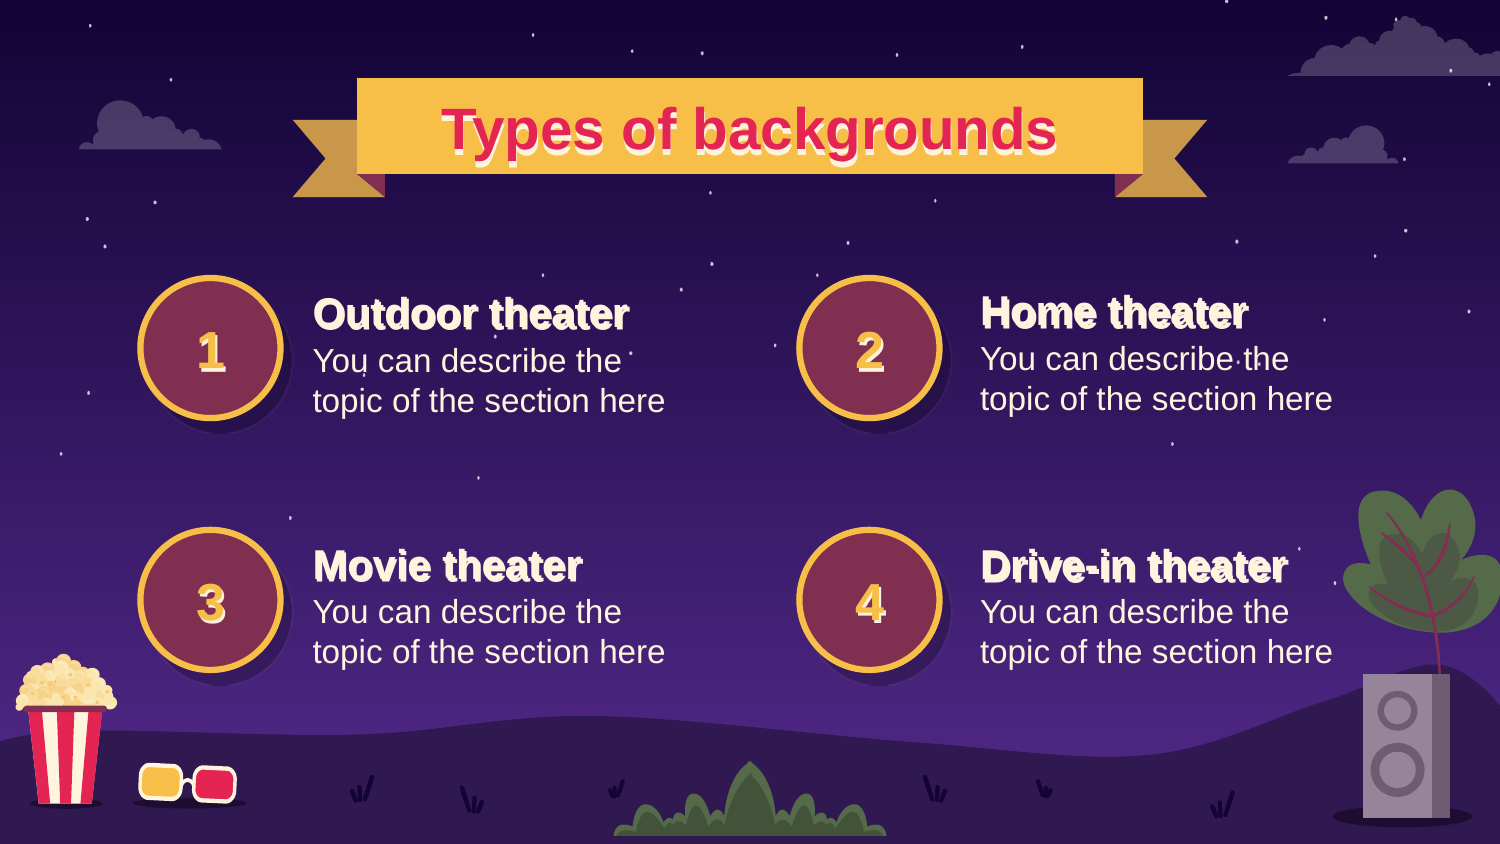

Types of backgrounds

Home theater
# Outdoor theater
1
2
You can describe the topic of the section here
You can describe the topic of the section here

Movie theater
Drive-in theater
3
4
You can describe the topic of the section here
You can describe the topic of the section here